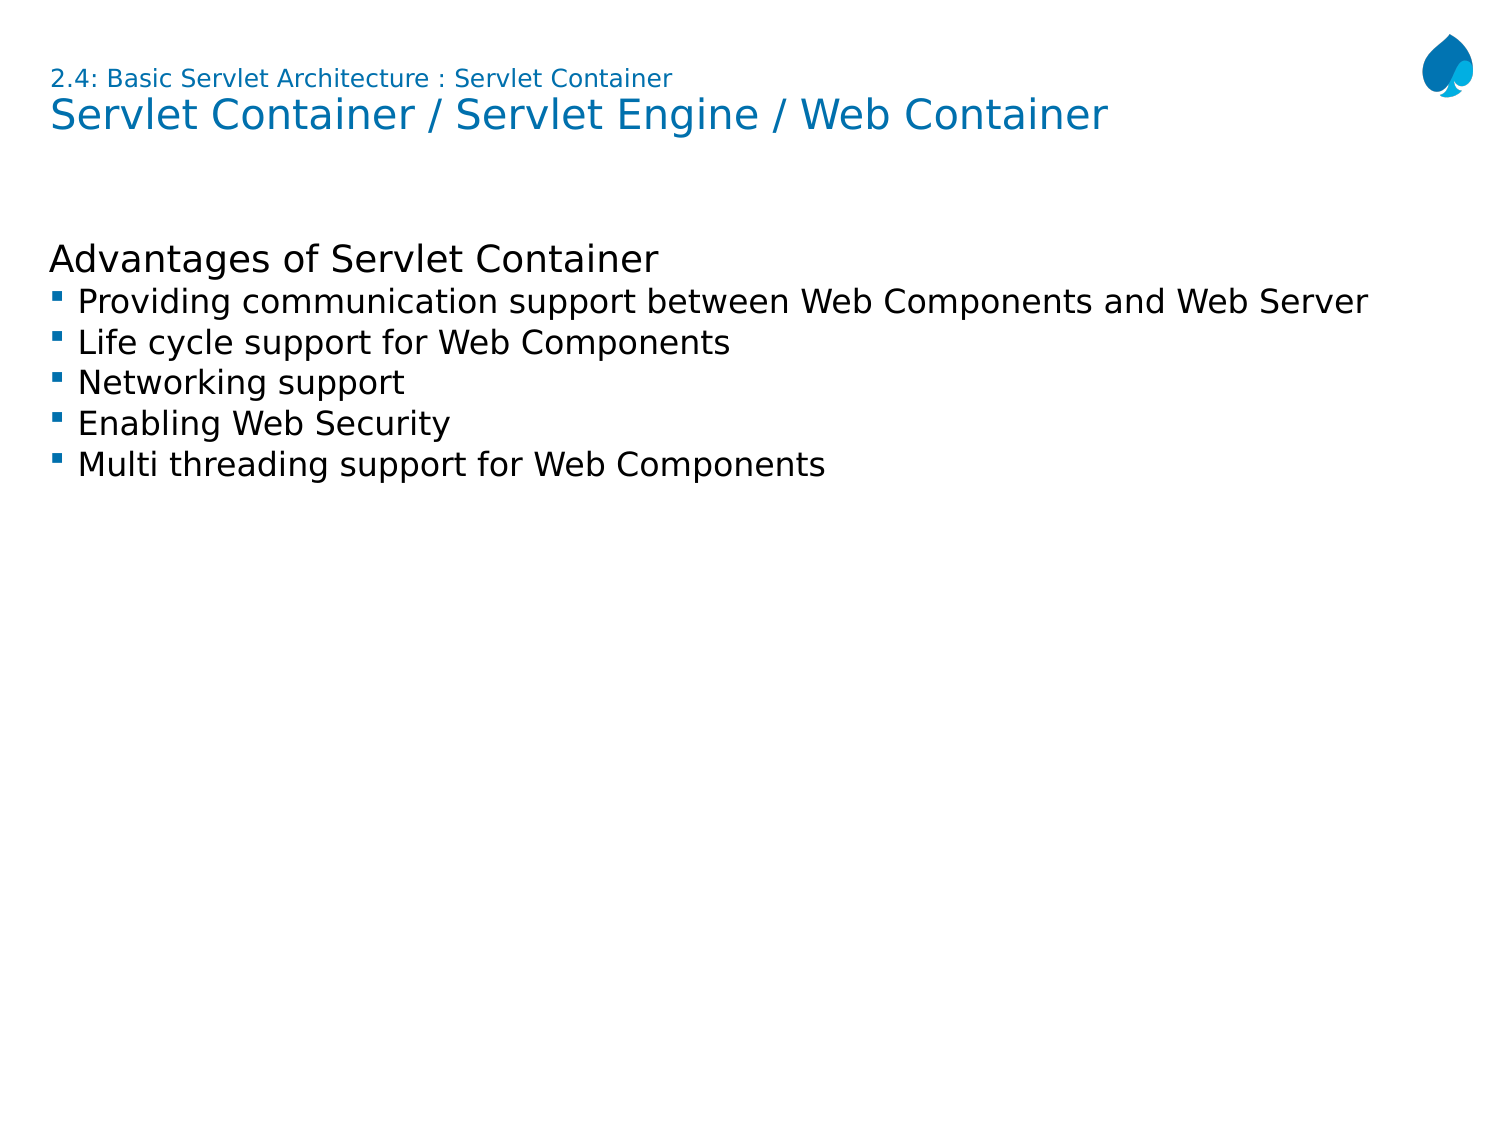

# 2.4: Basic Servlet Architecture : Servlet Container Servlet Container / Servlet Engine / Web Container
Advantages of Servlet Container
Providing communication support between Web Components and Web Server
Life cycle support for Web Components
Networking support
Enabling Web Security
Multi threading support for Web Components